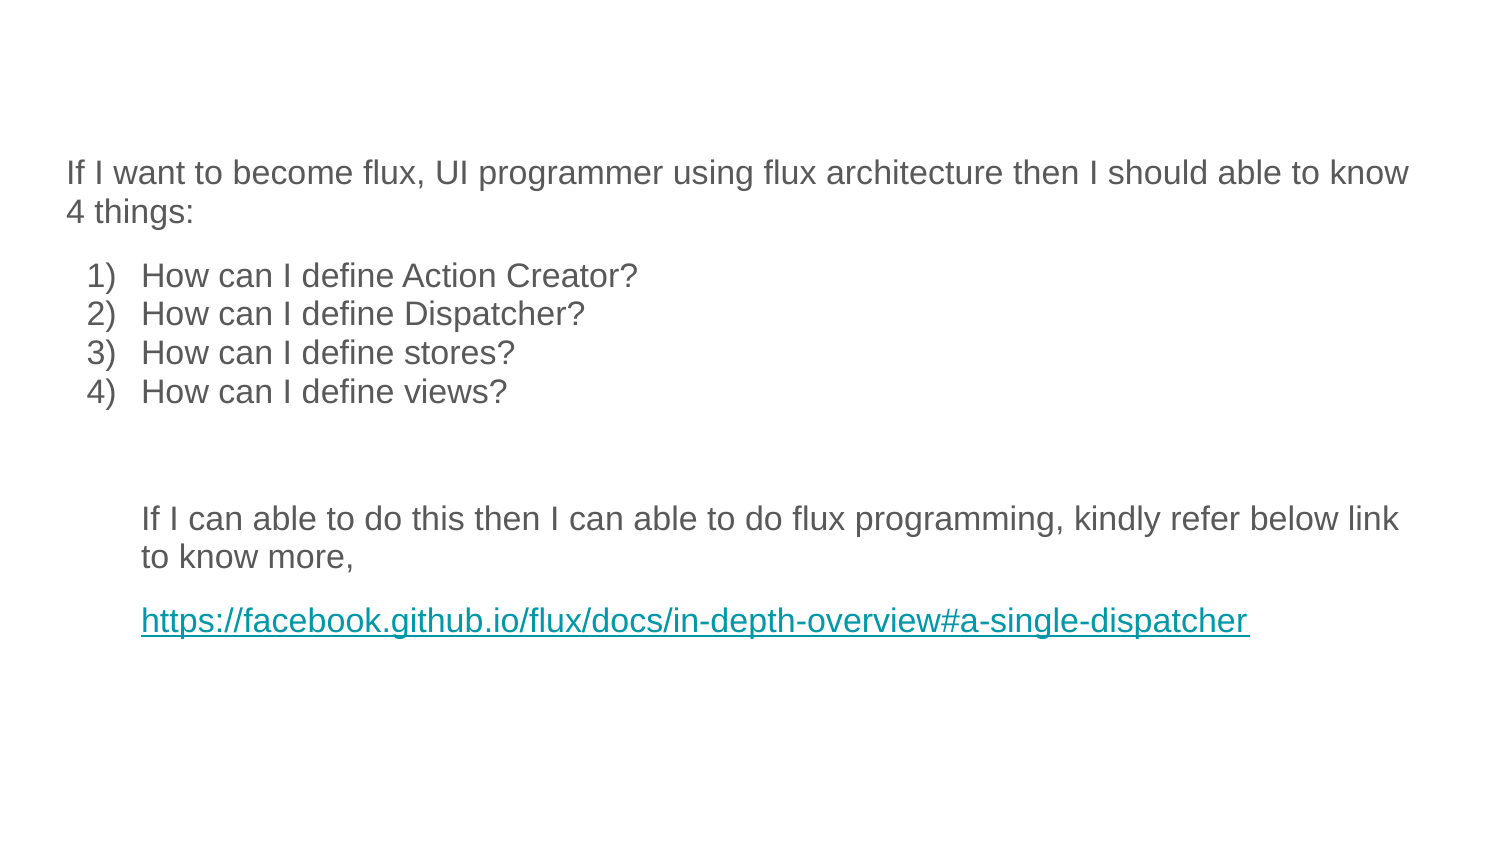

#

If I want to become flux, UI programmer using flux architecture then I should able to know 4 things:
How can I define Action Creator?
How can I define Dispatcher?
How can I define stores?
How can I define views?

If I can able to do this then I can able to do flux programming, kindly refer below link to know more,
https://facebook.github.io/flux/docs/in-depth-overview#a-single-dispatcher